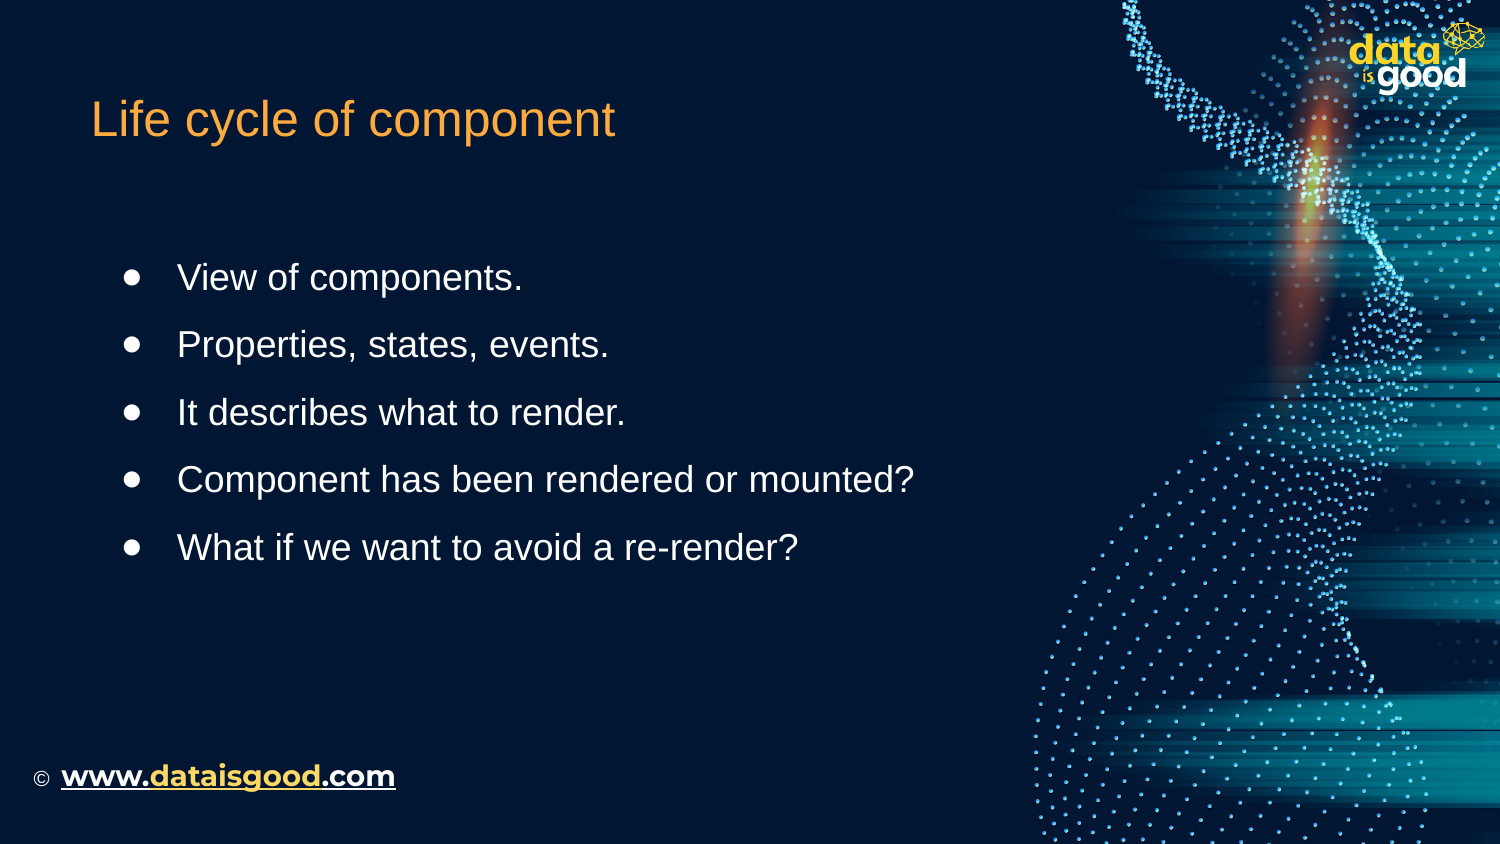

# Life cycle of component
View of components.
Properties, states, events.
It describes what to render.
Component has been rendered or mounted?
What if we want to avoid a re-render?